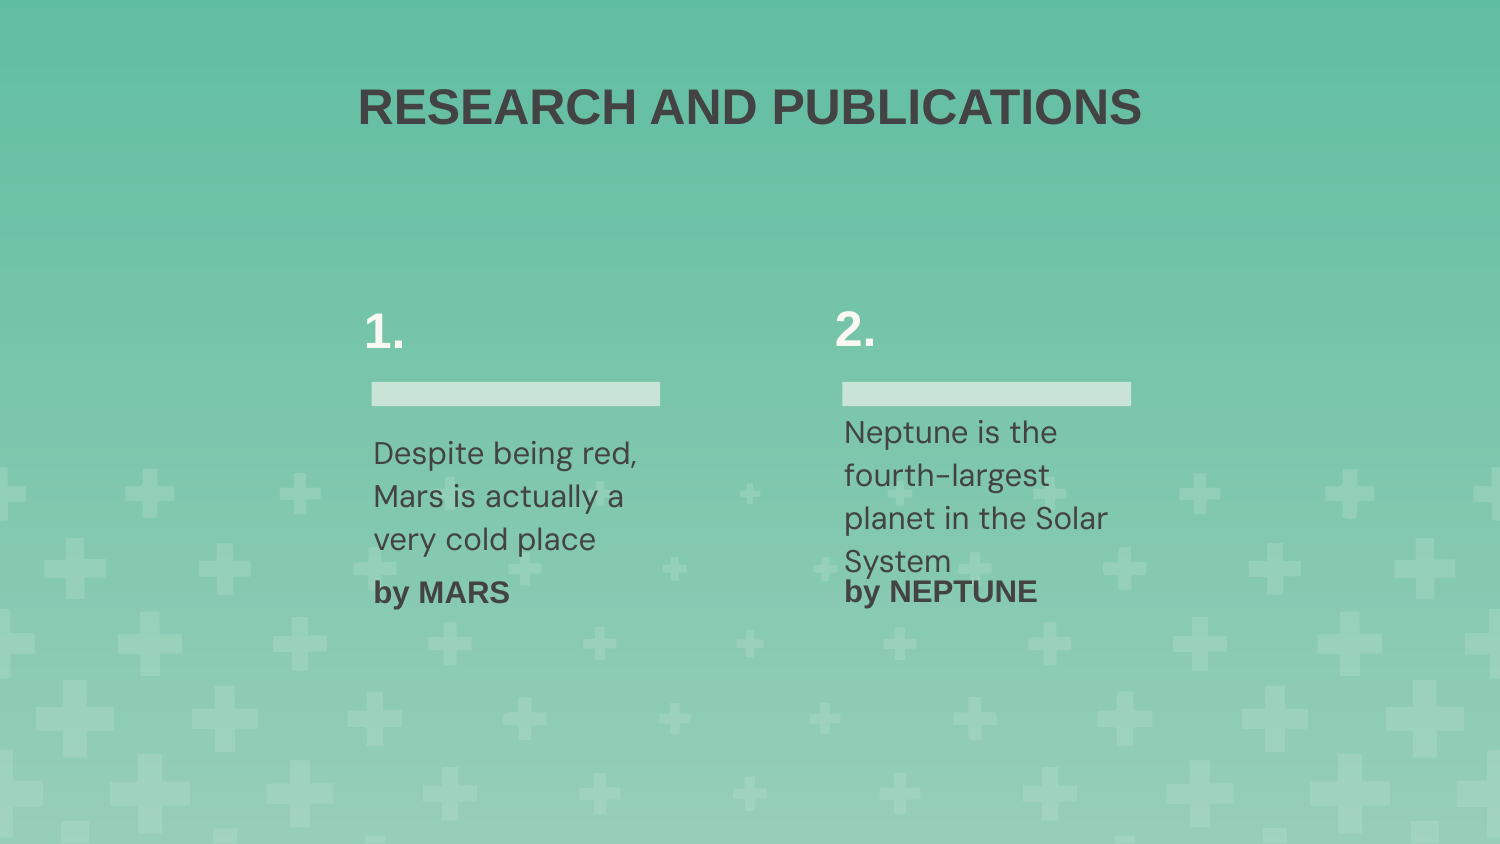

RESEARCH AND PUBLICATIONS

2.
1.
Despite being red, Mars is actually a very cold place
Neptune is the fourth-largest planet in the Solar System
by NEPTUNE
# by MARS